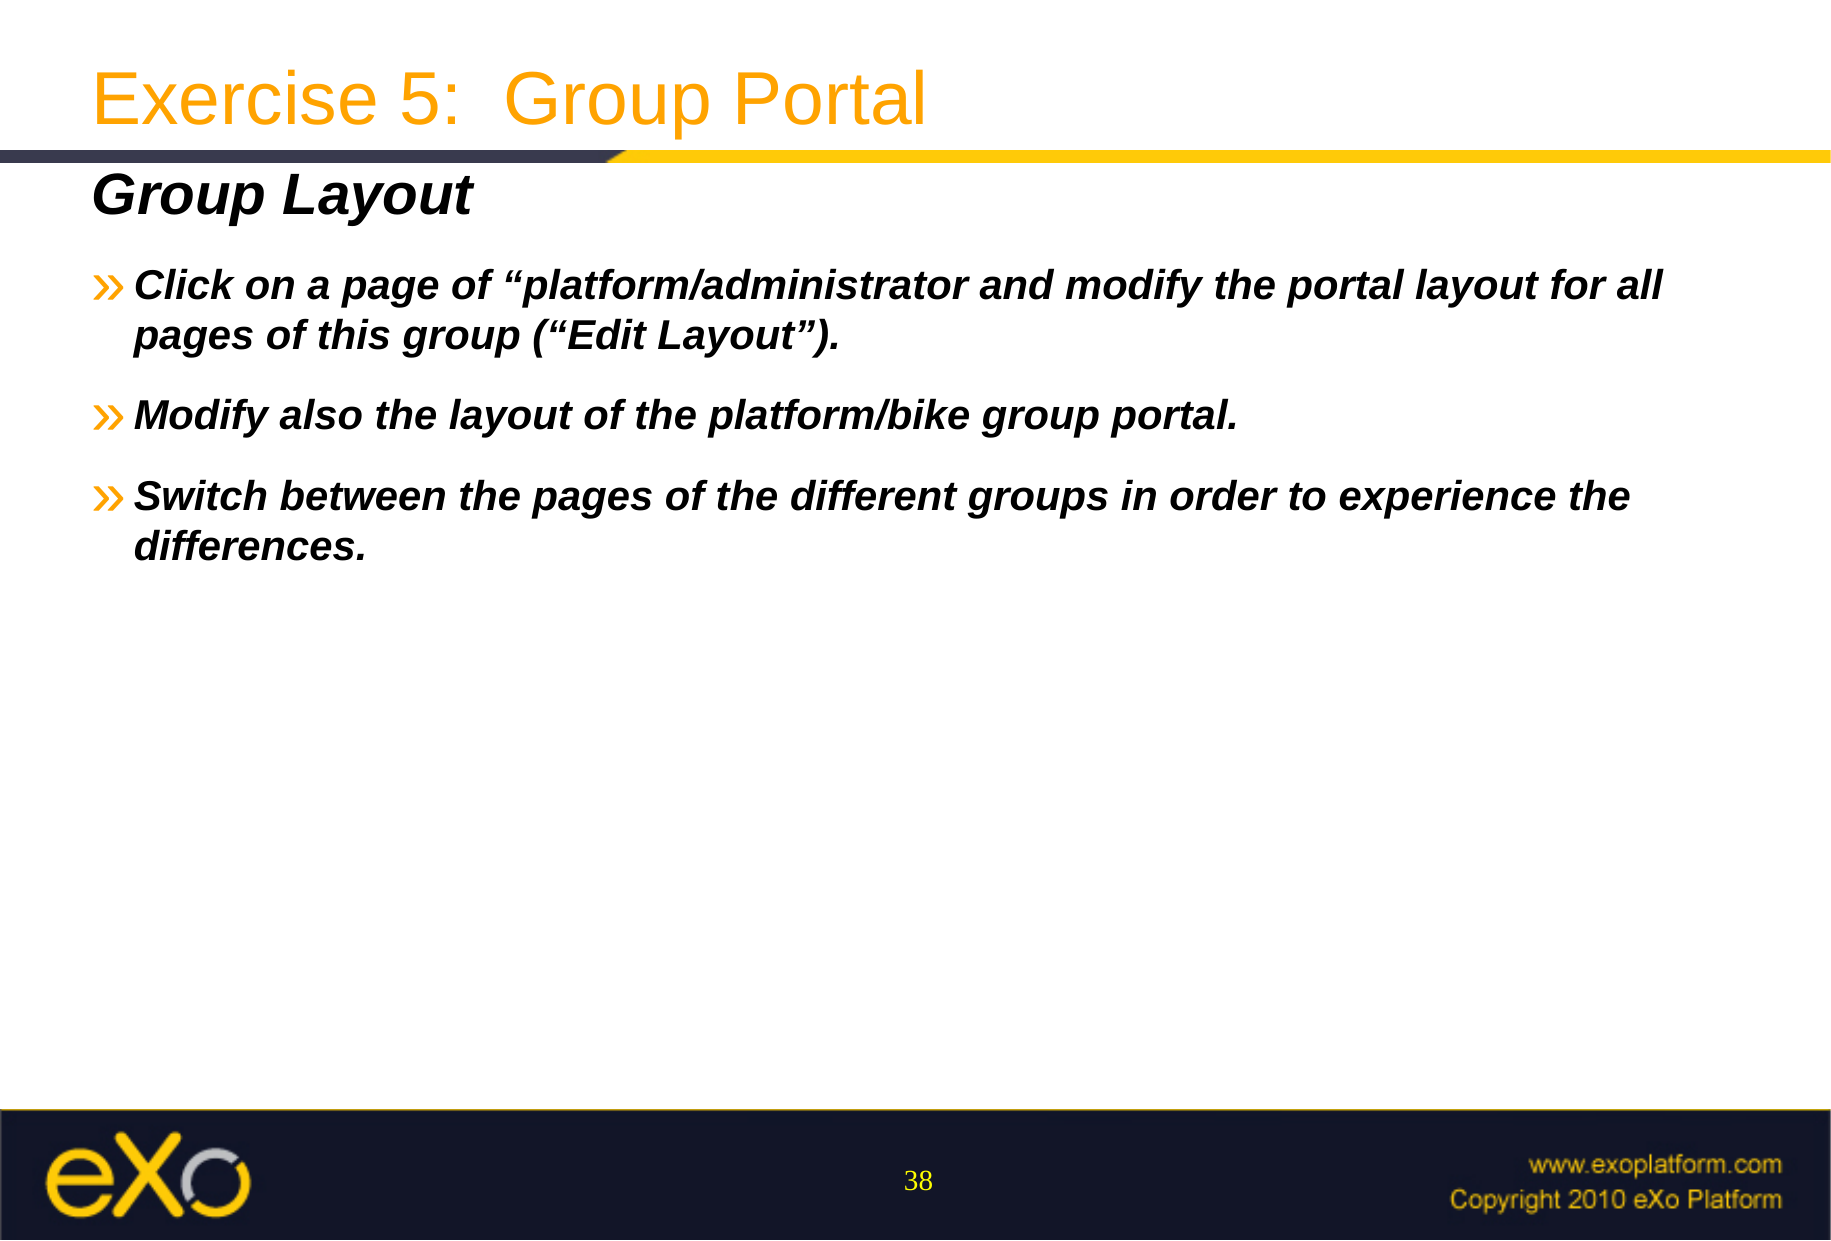

Exercise 5:  Group Portal
Group Layout
Click on a page of “platform/administrator and modify the portal layout for all pages of this group (“Edit Layout”).
Modify also the layout of the platform/bike group portal.
Switch between the pages of the different groups in order to experience the differences.